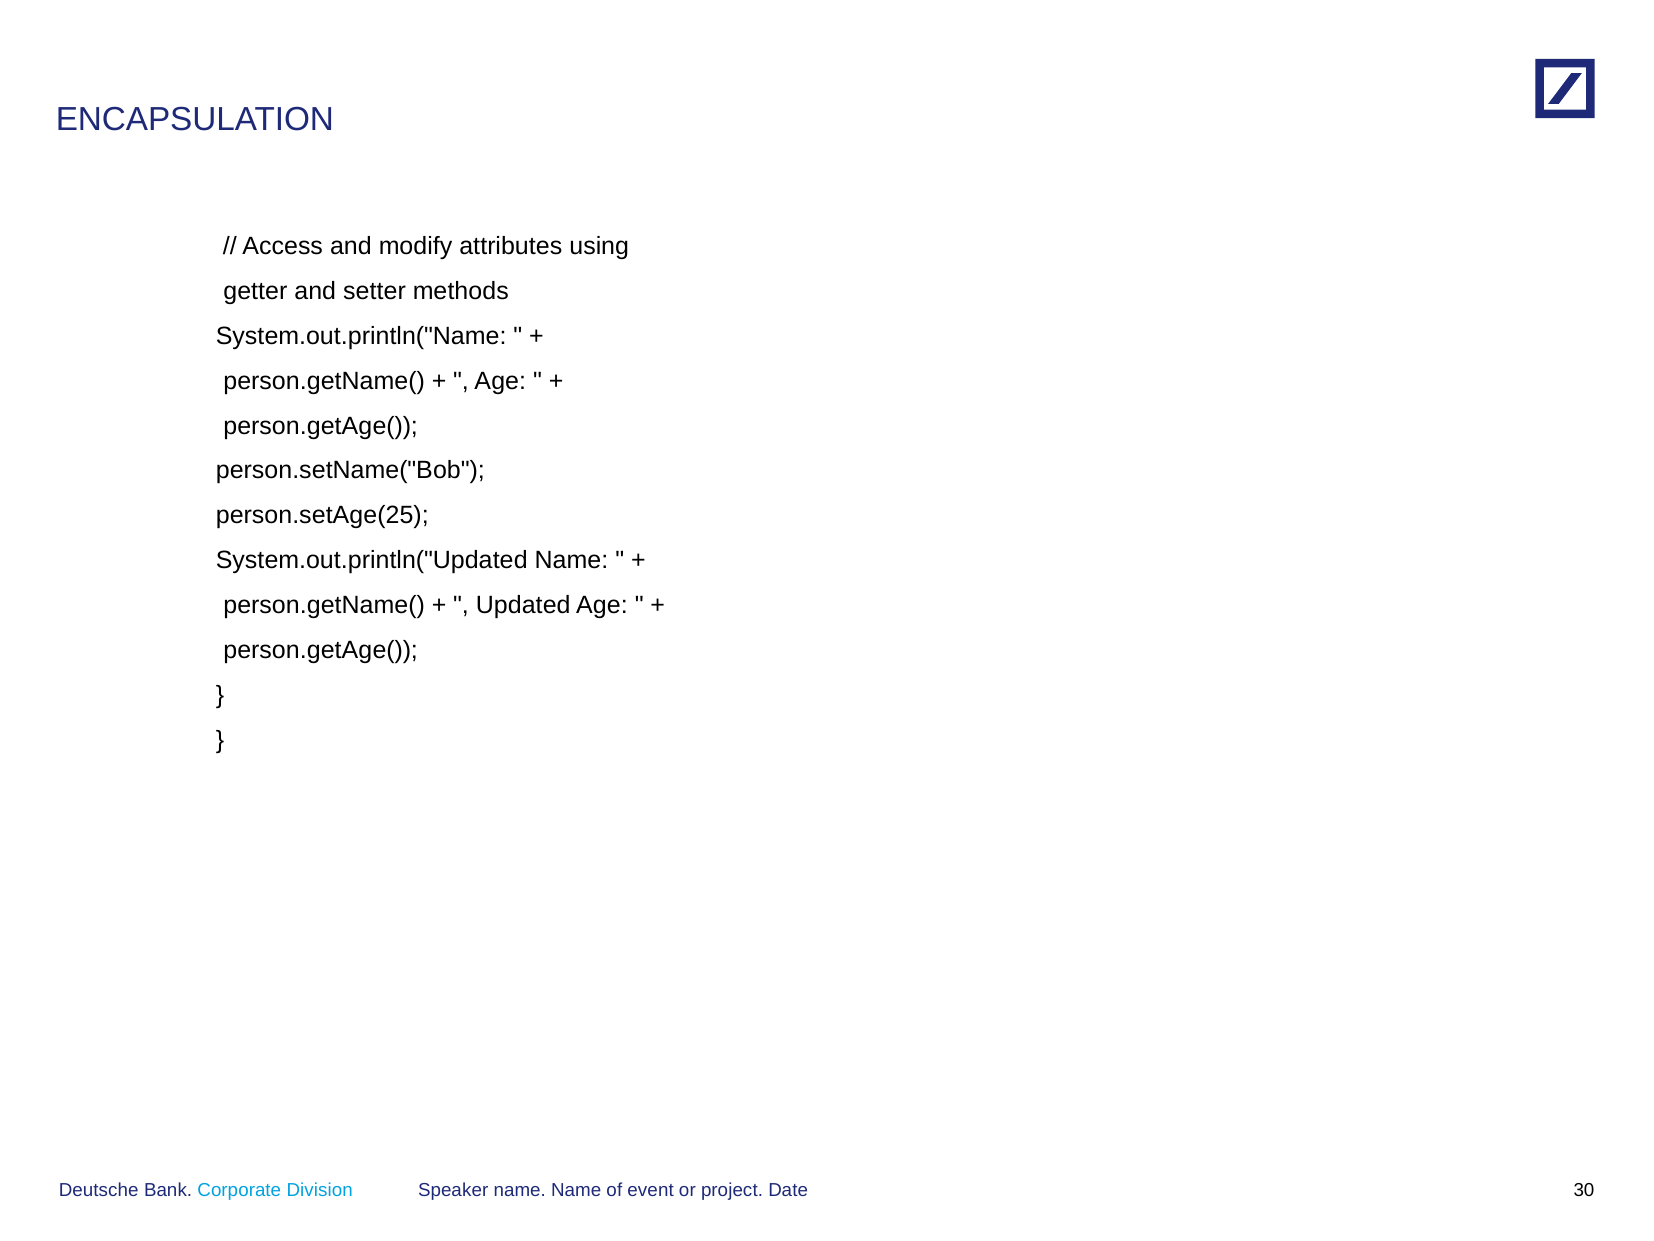

# ENCAPSULATION
 // Access and modify attributes using getter and setter methods
System.out.println("Name: " + person.getName() + ", Age: " + person.getAge());
person.setName("Bob");
person.setAge(25);
System.out.println("Updated Name: " + person.getName() + ", Updated Age: " + person.getAge());
}
}
Speaker name. Name of event or project. Date
30